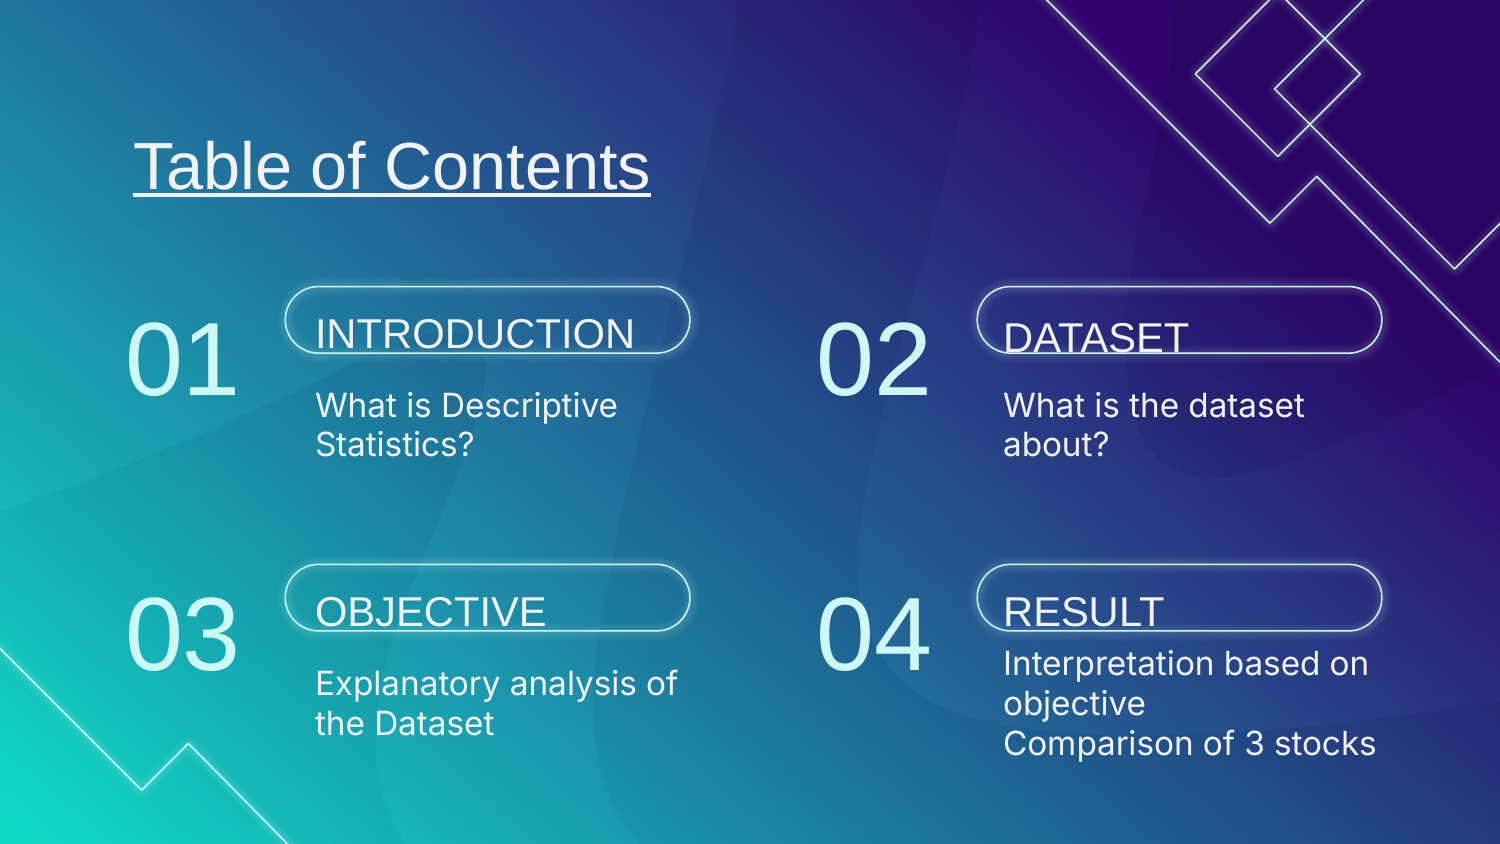

# Table of Contents
01
02
DATASET
INTRODUCTION

What is Descriptive Statistics?
What is the dataset about?
03
04
OBJECTIVE
RESULT

Explanatory analysis of the Dataset
Interpretation based on objective
Comparison of 3 stocks